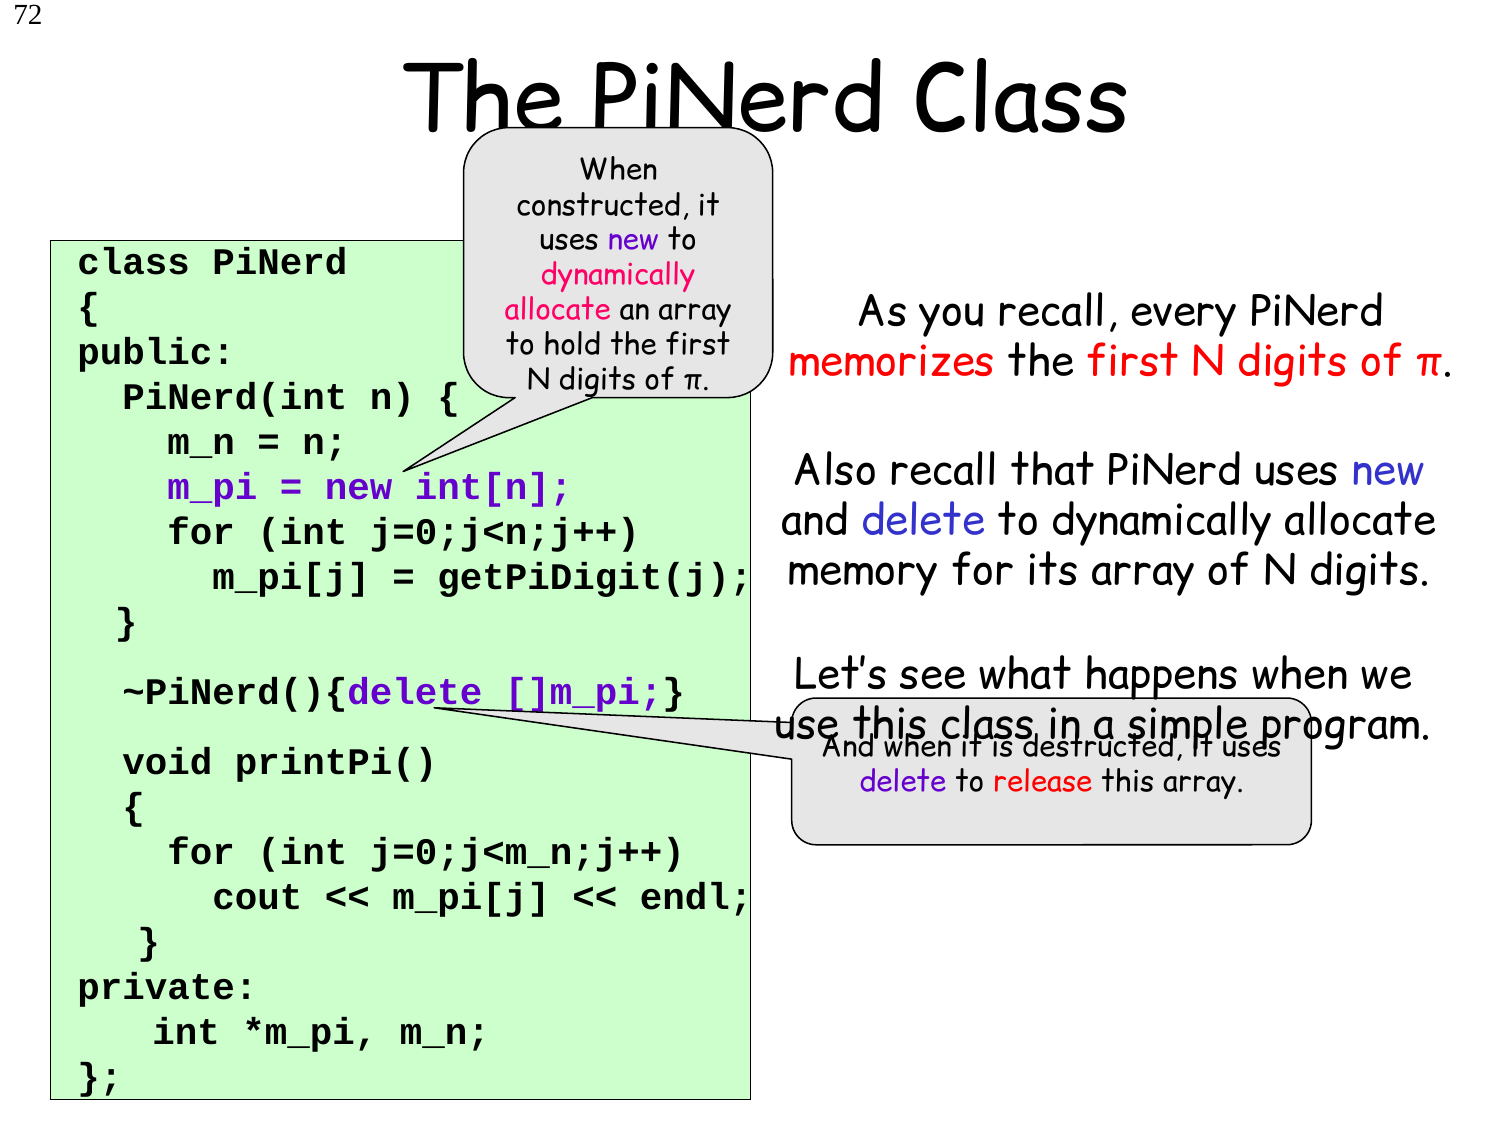

The PiNerd Class
72

When constructed, it uses new to dynamically allocate an array to hold the first N digits of π.

class PiNerd
{
public:
  PiNerd(int n) {
    m_n = n;
    m_pi = new int[n];
    for (int j=0;j<n;j++)
      m_pi[j] = getPiDigit(j);
     }

  ~PiNerd(){delete []m_pi;}

  void printPi()
  {
    for (int j=0;j<m_n;j++)
      cout << m_pi[j] << endl;
      }
private:
	int *m_pi, m_n;
};

As you recall, every PiNerd memorizes the first N digits of π.
Also recall that PiNerd uses new and delete to dynamically allocate memory for its array of N digits.

Let’s see what happens when we use this class in a simple program.

And when it is destructed, it uses delete to release this array.